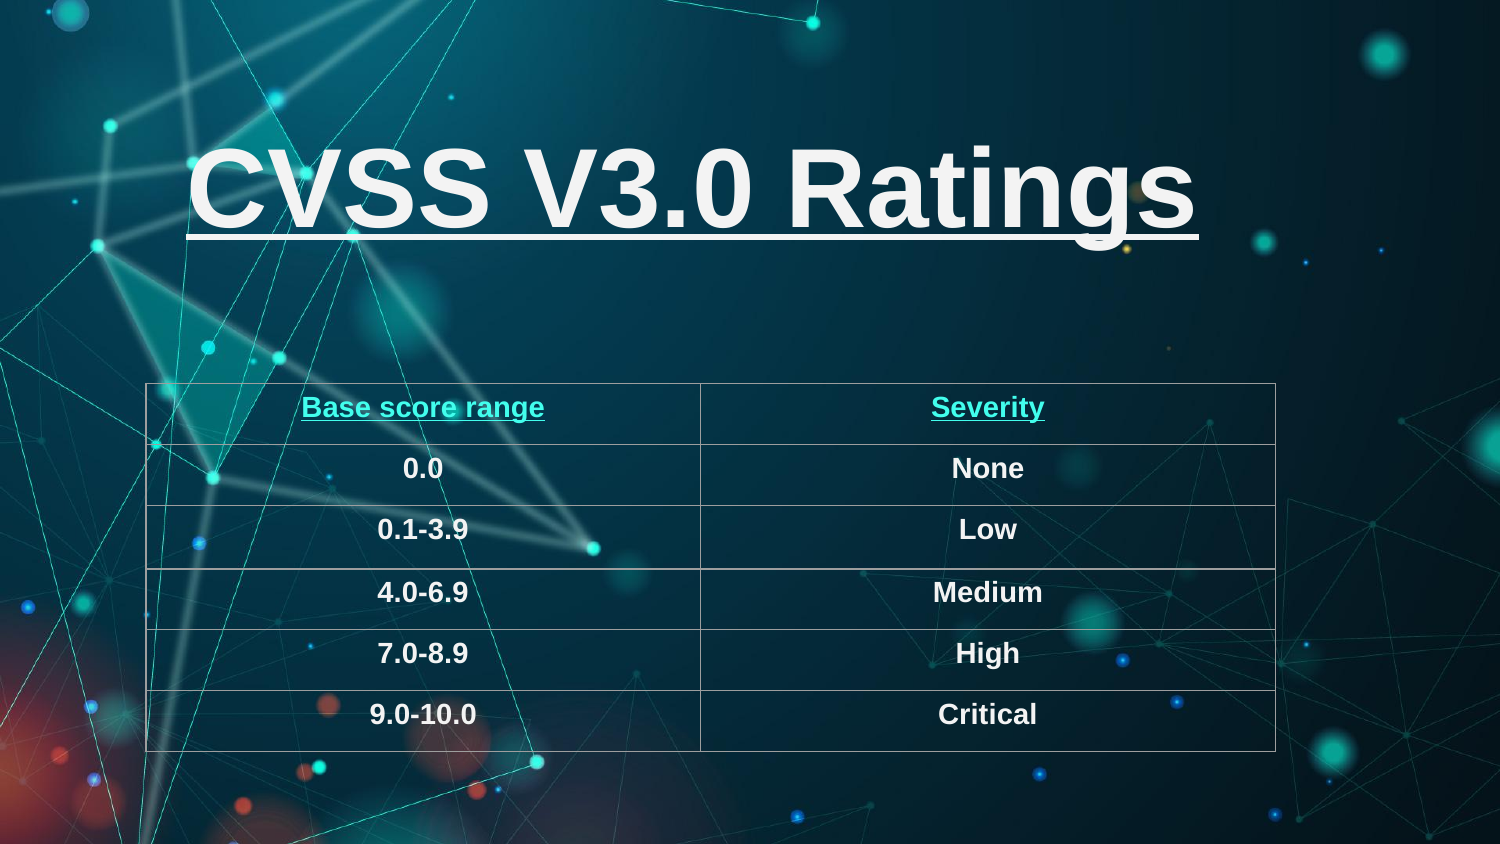

CVSS V3.0 Ratings
| Base score range | Severity |
| --- | --- |
| 0.0 | None |
| 0.1-3.9 | Low |
| 4.0-6.9 | Medium |
| 7.0-8.9 | High |
| 9.0-10.0 | Critical |